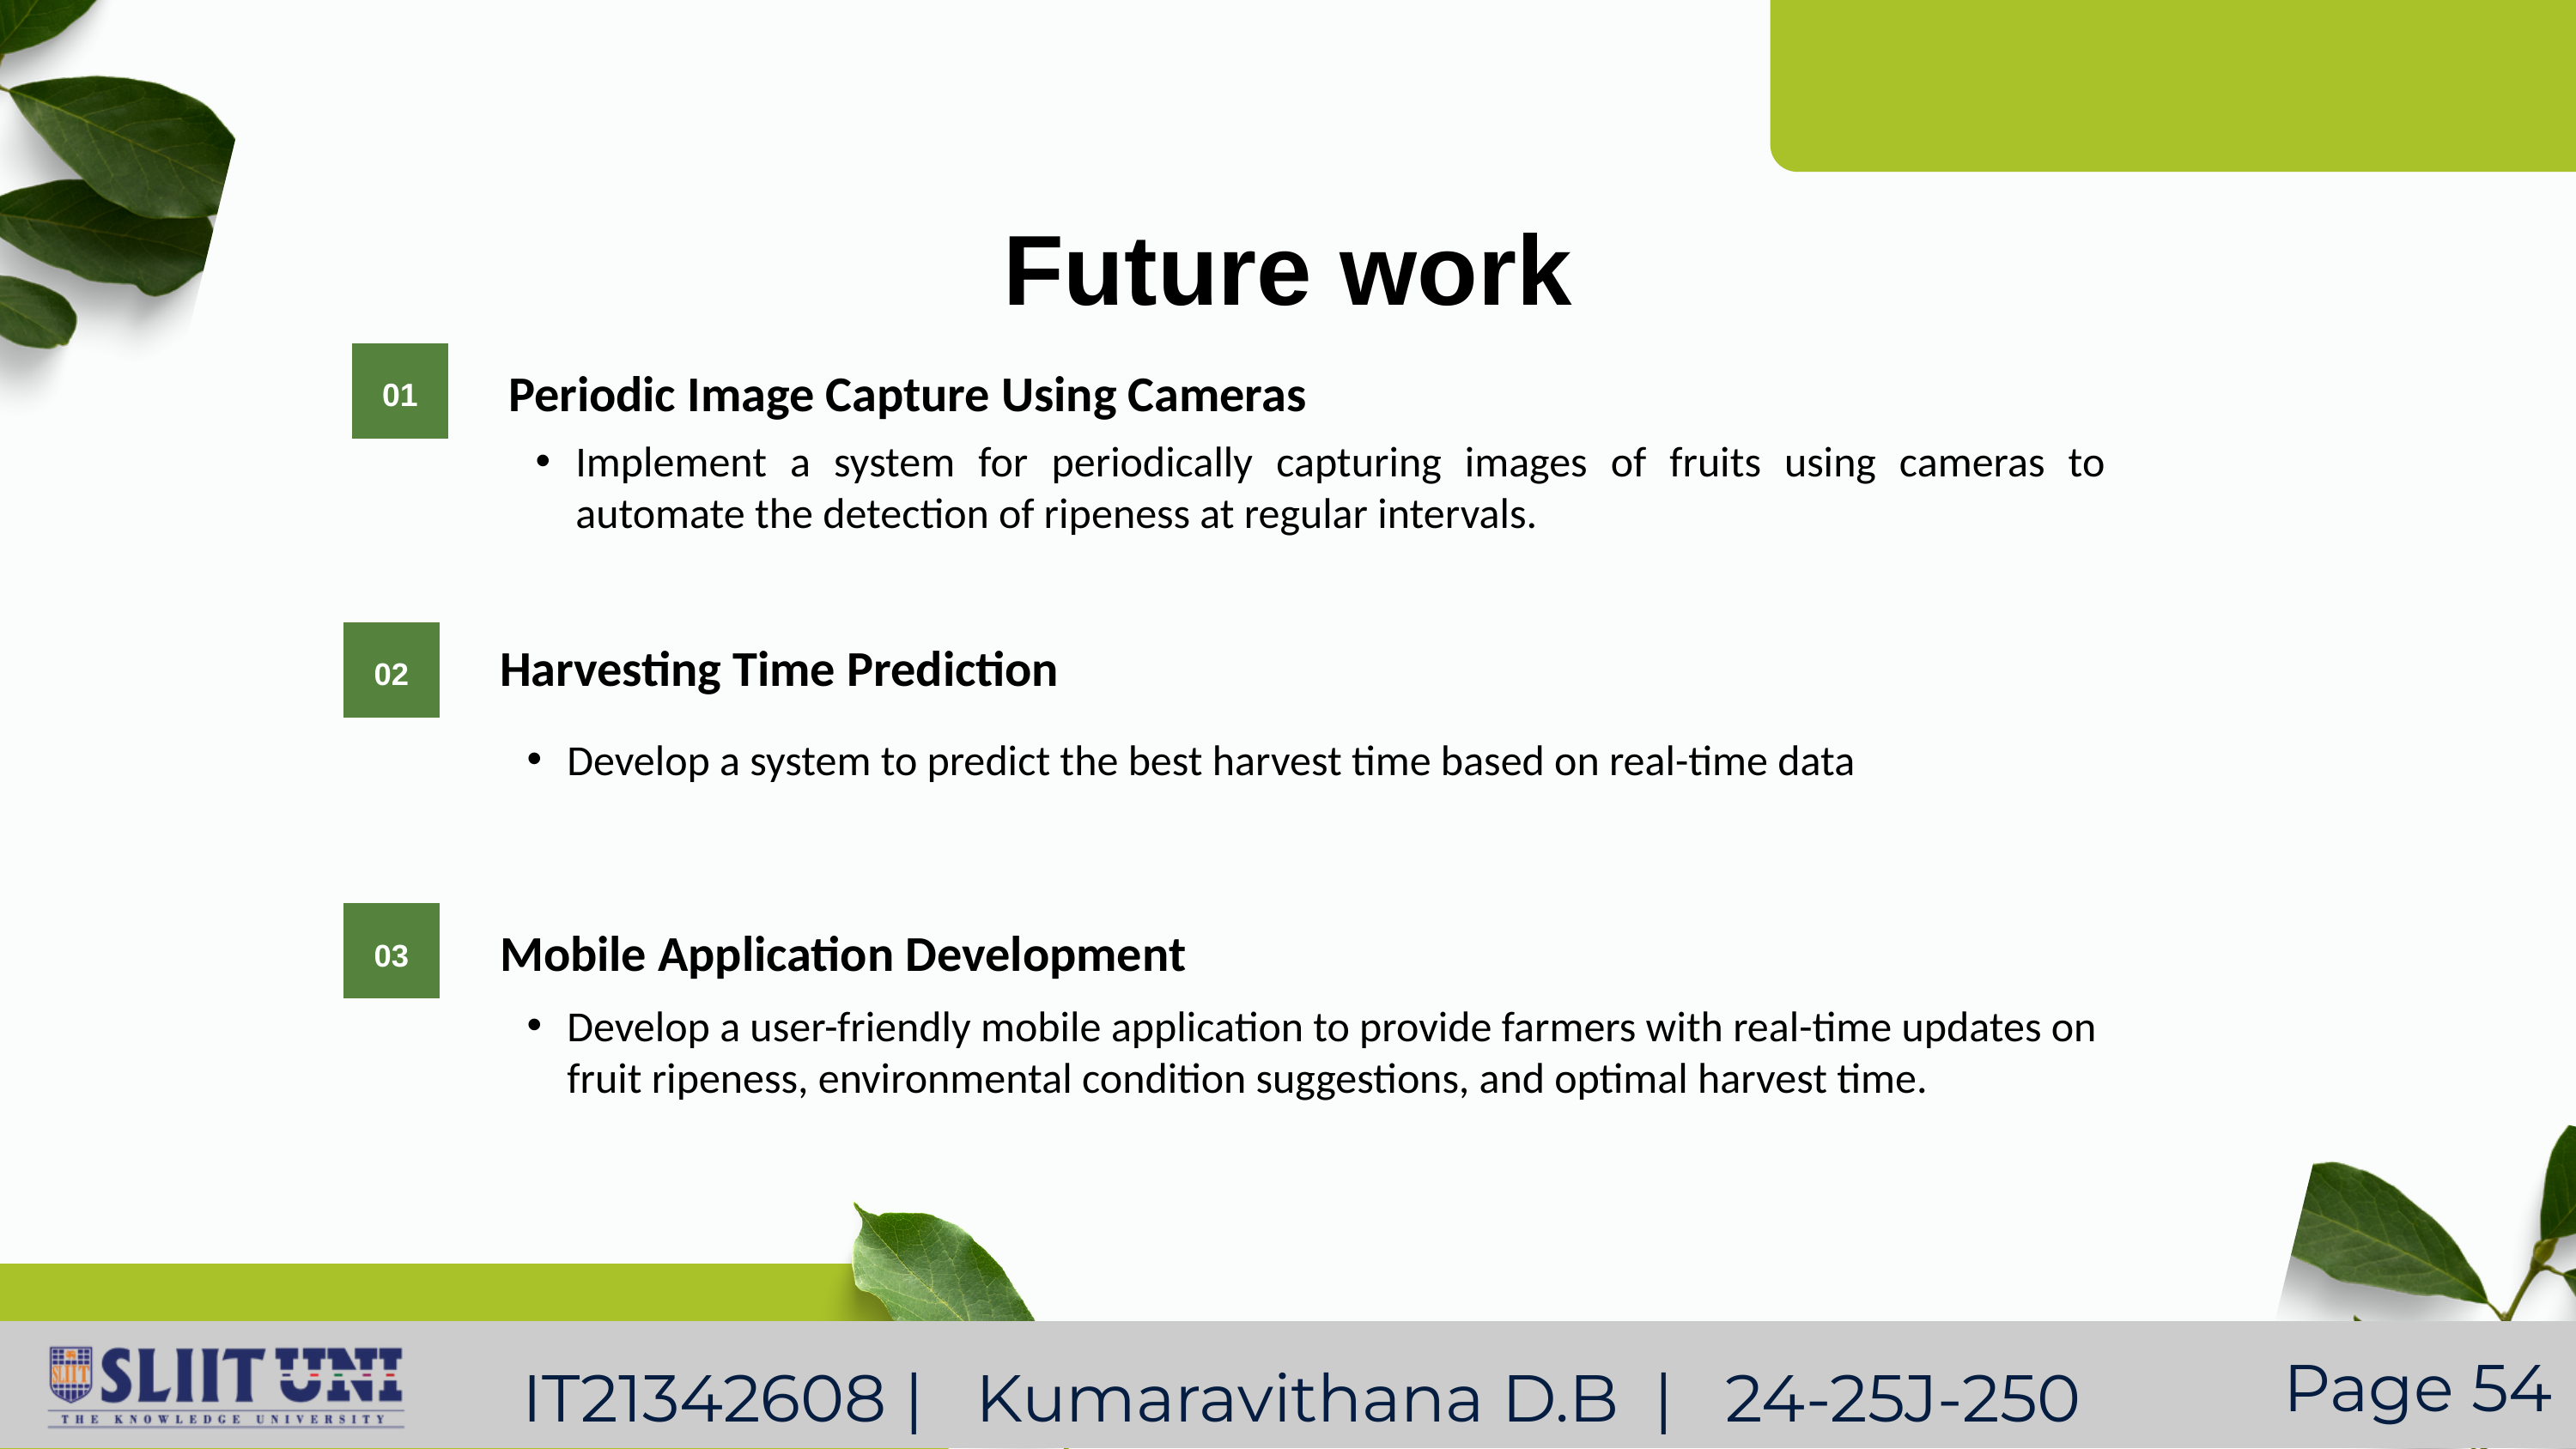

Future work

Periodic Image Capture Using Cameras
01
Implement a system for periodically capturing images of fruits using cameras to automate the detection of ripeness at regular intervals.

Harvesting Time Prediction
02
Develop a system to predict the best harvest time based on real-time data

Mobile Application Development
03
Develop a user-friendly mobile application to provide farmers with real-time updates on fruit ripeness, environmental condition suggestions, and optimal harvest time.

Page 54

IT21342608 |   Kumaravithana D.B  |   24-25J-250